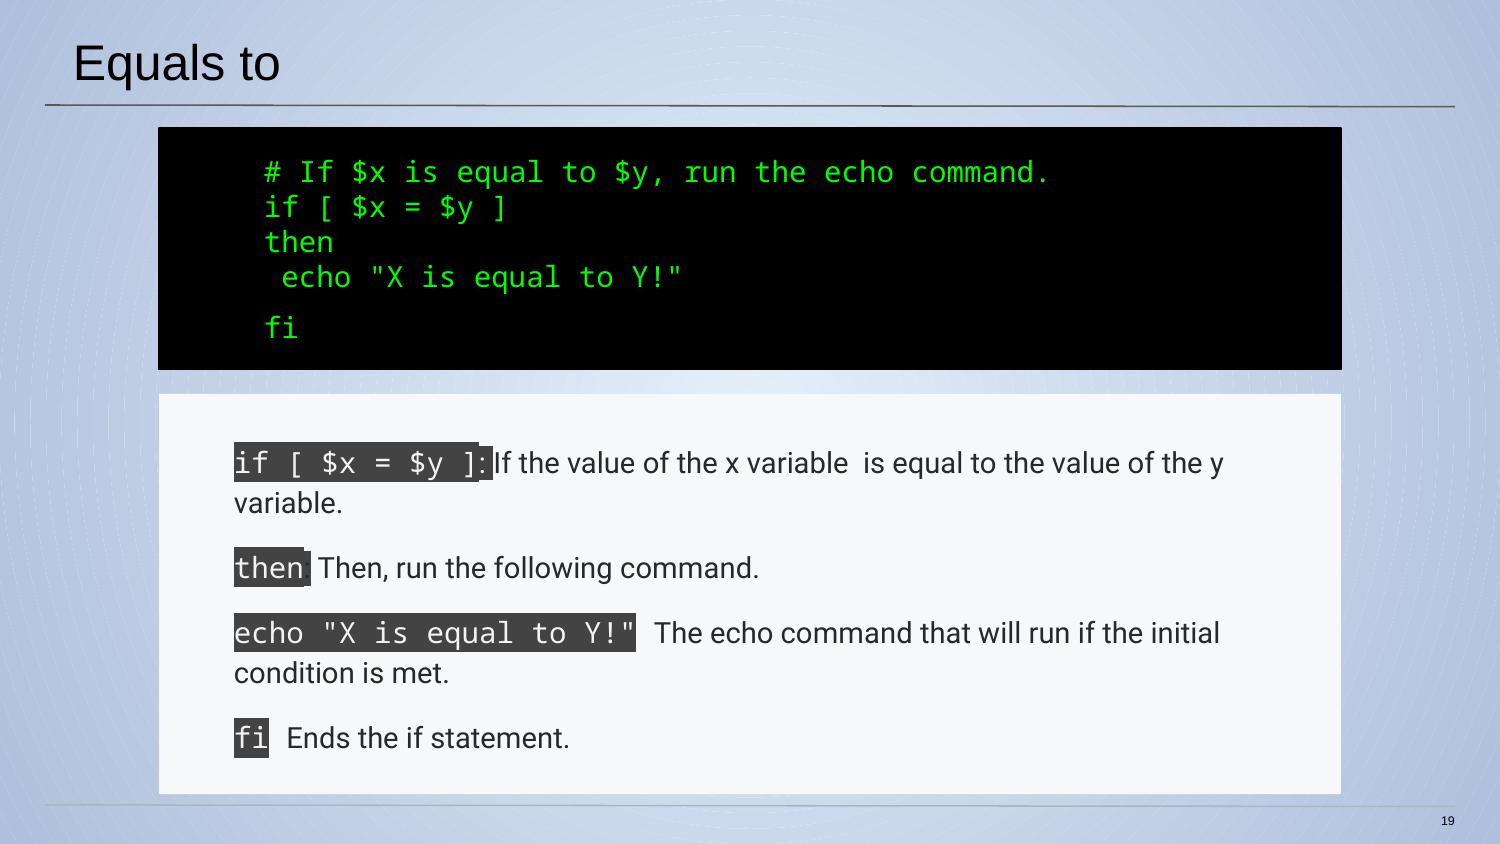

# Equals to
# If $x is equal to $y, run the echo command.
if [ $x = $y ]
then
 echo "X is equal to Y!"
fi

if [ $x = $y ]: If the value of the x variable  is equal to the value of the y variable.
then: Then, run the following command.
echo "X is equal to Y!" The echo command that will run if the initial condition is met.
fi Ends the if statement.

19